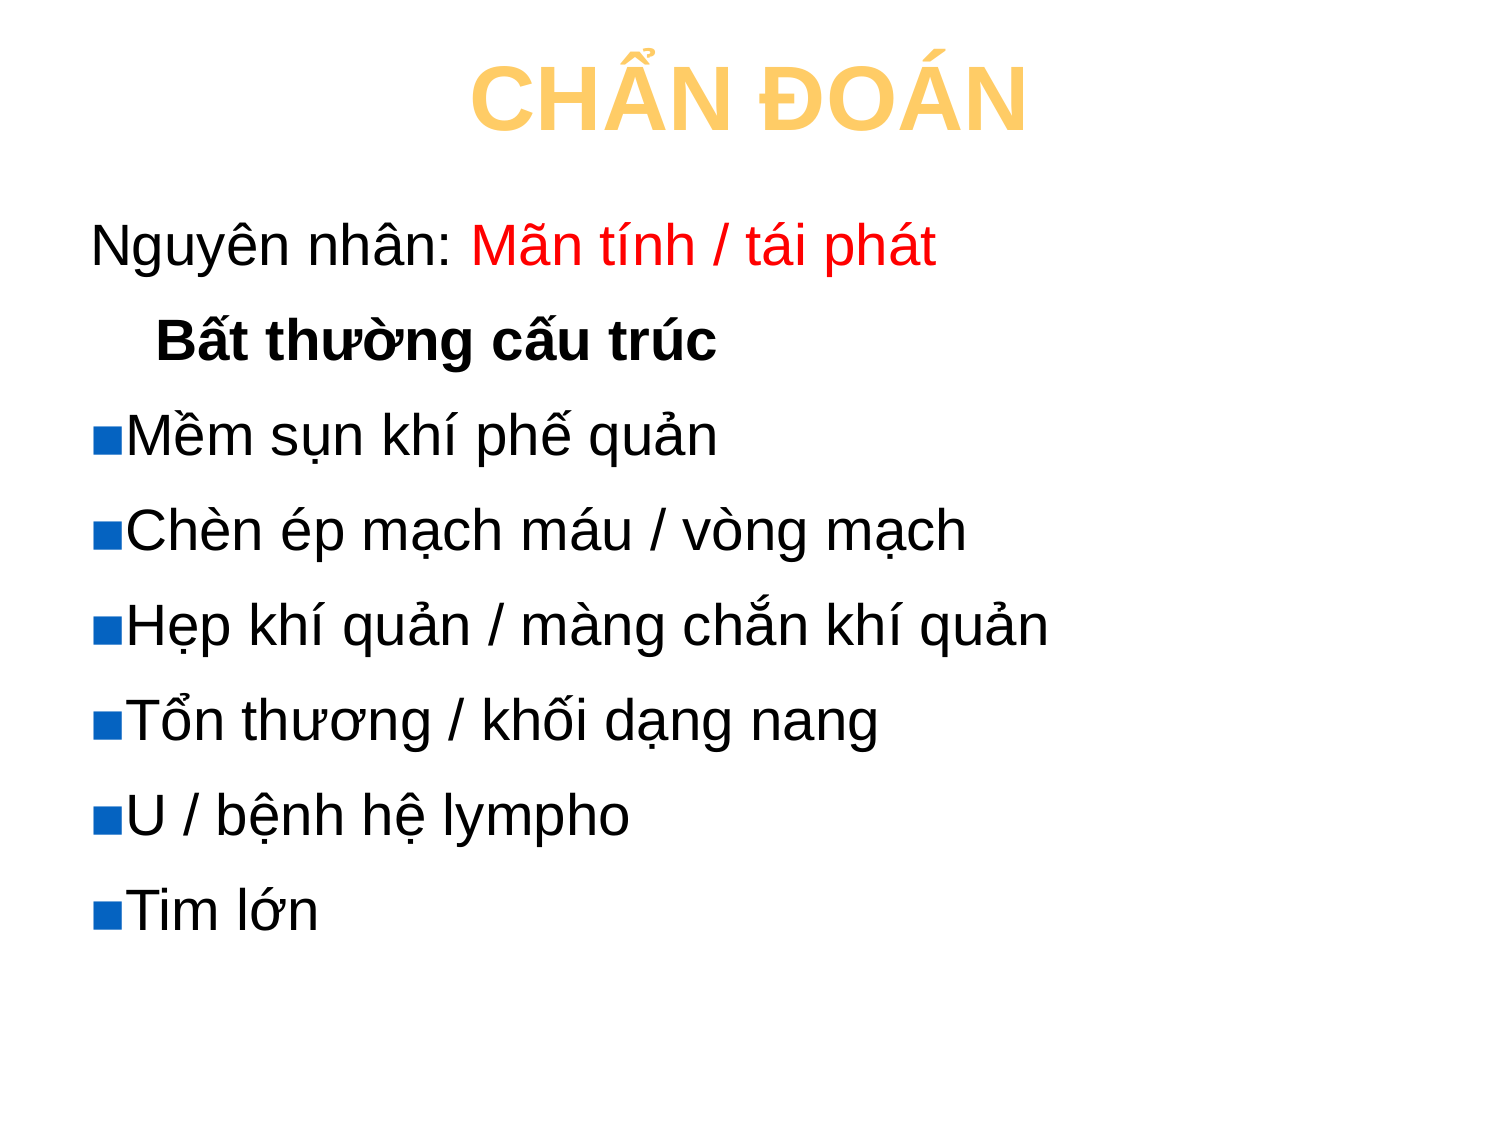

# CHẨN ĐOÁN
Nguyên nhân: Mãn tính / tái phát
Bất thường cấu trúc
Mềm sụn khí phế quản
Chèn ép mạch máu / vòng mạch
Hẹp khí quản / màng chắn khí quản
Tổn thương / khối dạng nang
U / bệnh hệ lympho
Tim lớn